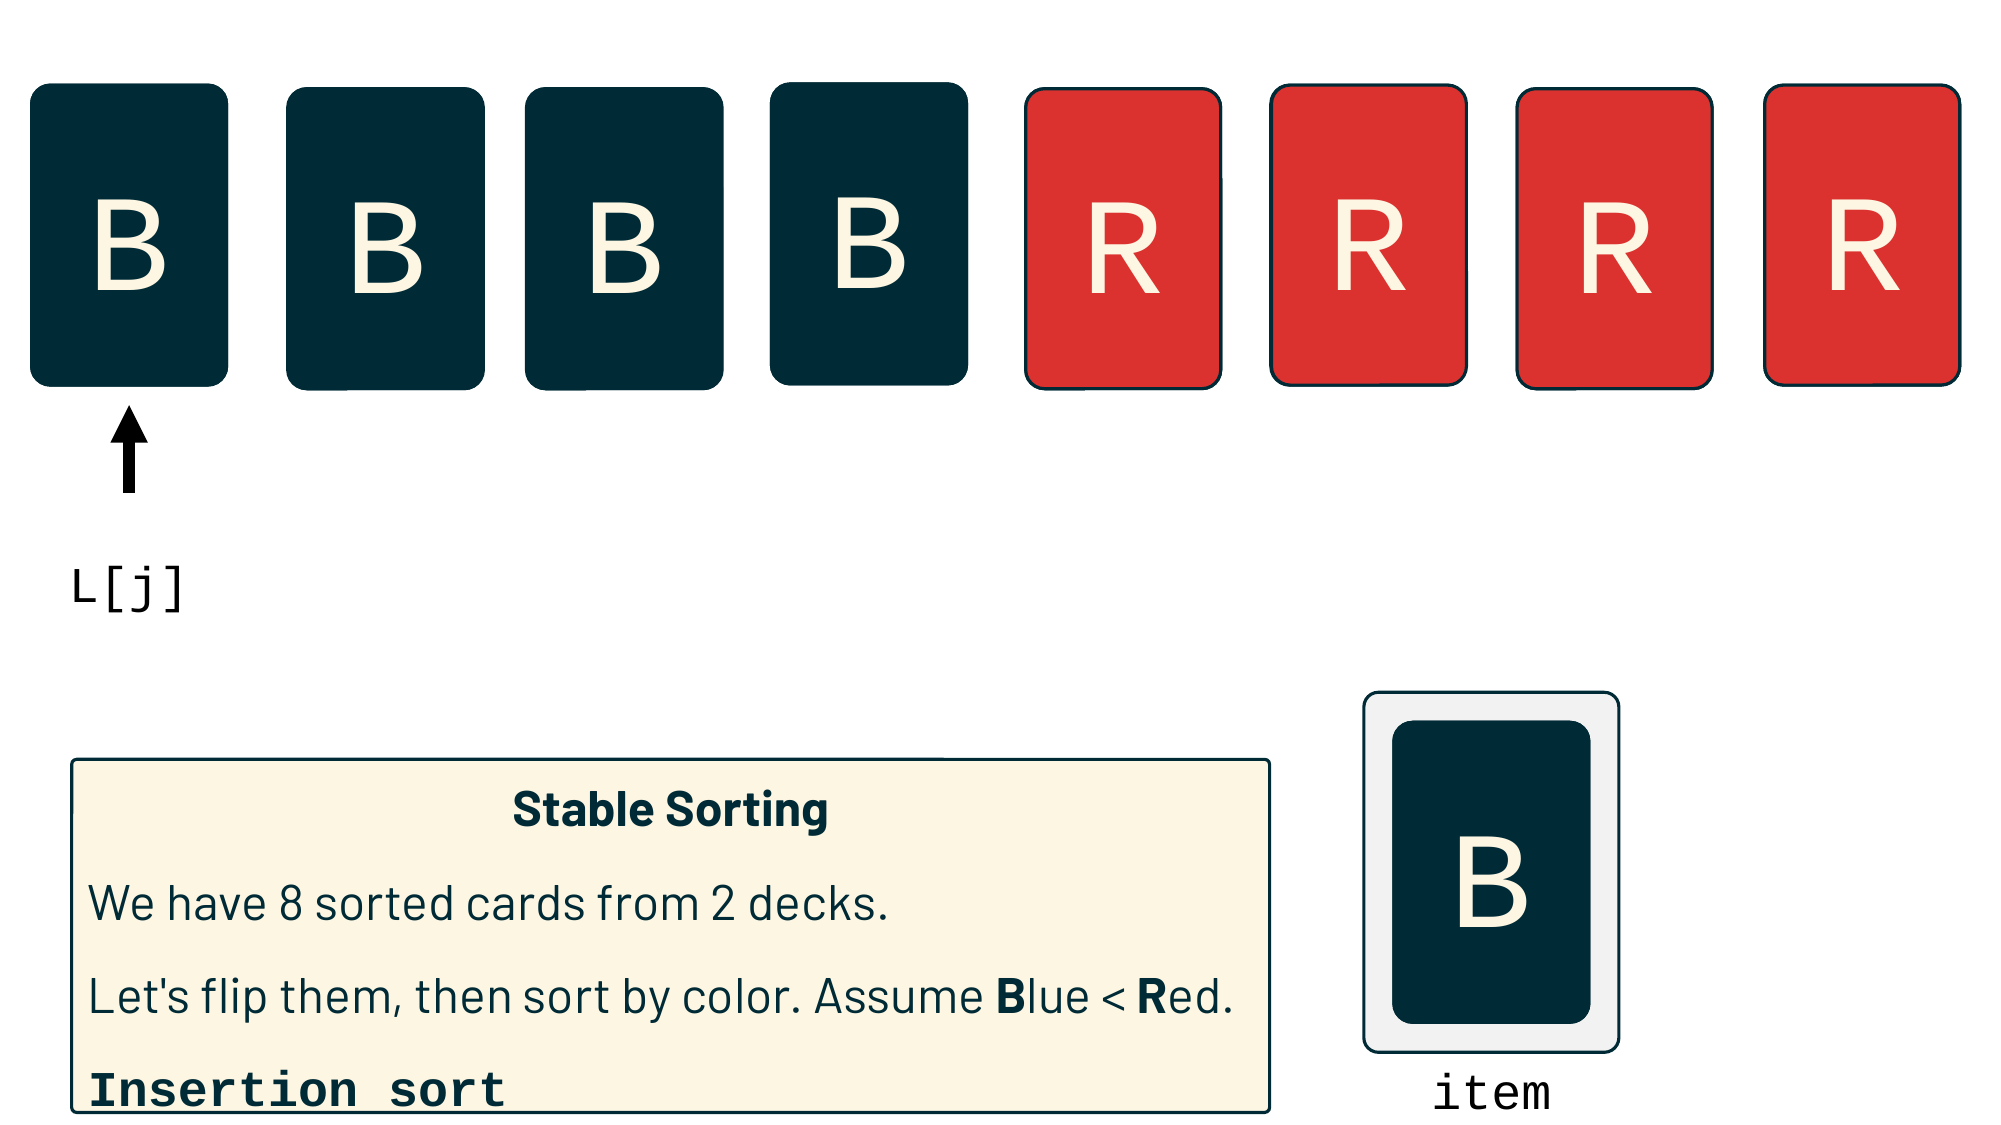

5
B
2
B
3
R
5
R
3
B
B
4
R
2
4
R
L[j]

item
2
B
Stable Sorting
We have 8 sorted cards from 2 decks.
Let's flip them, then sort by color. Assume Blue < Red.
Insertion sort